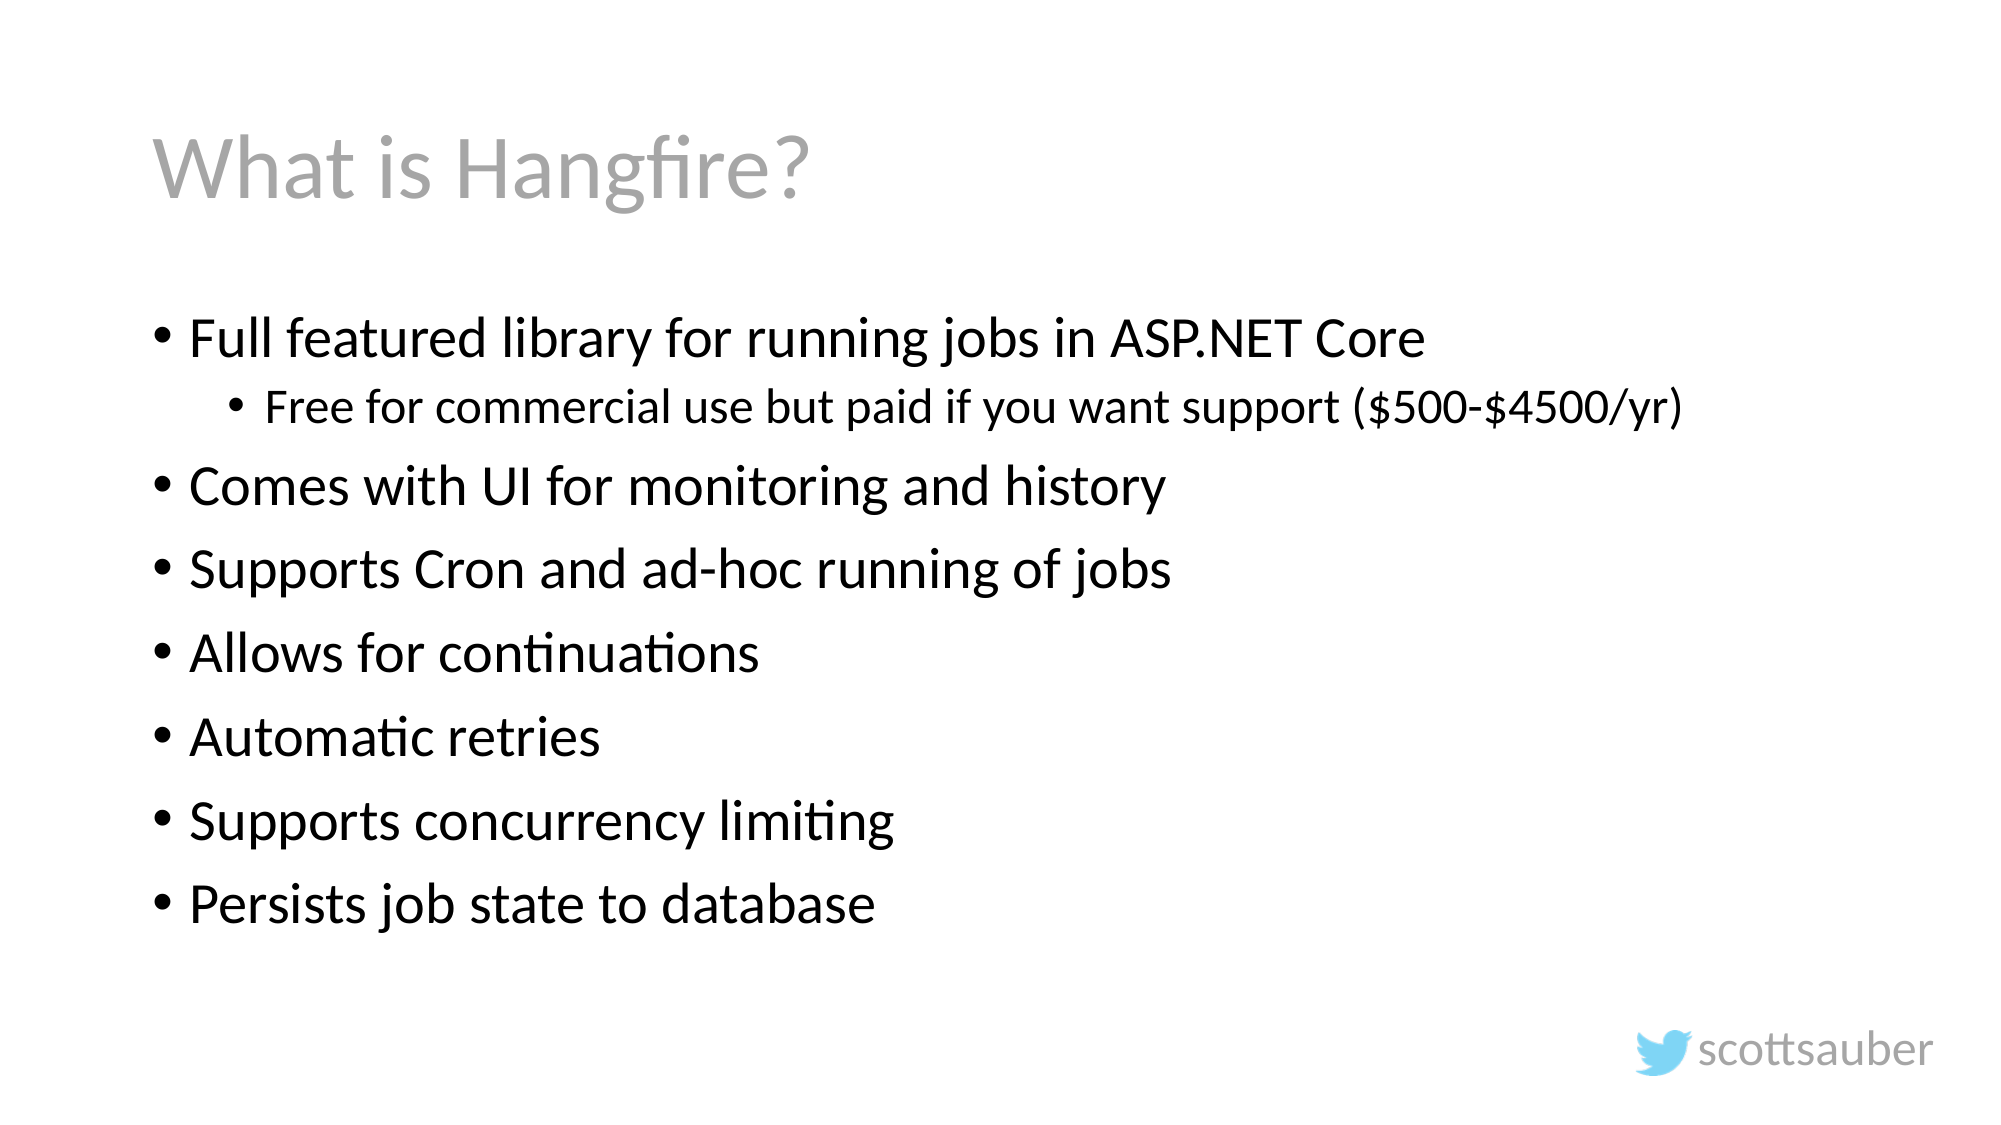

# What is Hangfire?
Full featured library for running jobs in ASP.NET Core
Free for commercial use but paid if you want support ($500-$4500/yr)
Comes with UI for monitoring and history
Supports Cron and ad-hoc running of jobs
Allows for continuations
Automatic retries
Supports concurrency limiting
Persists job state to database
scottsauber